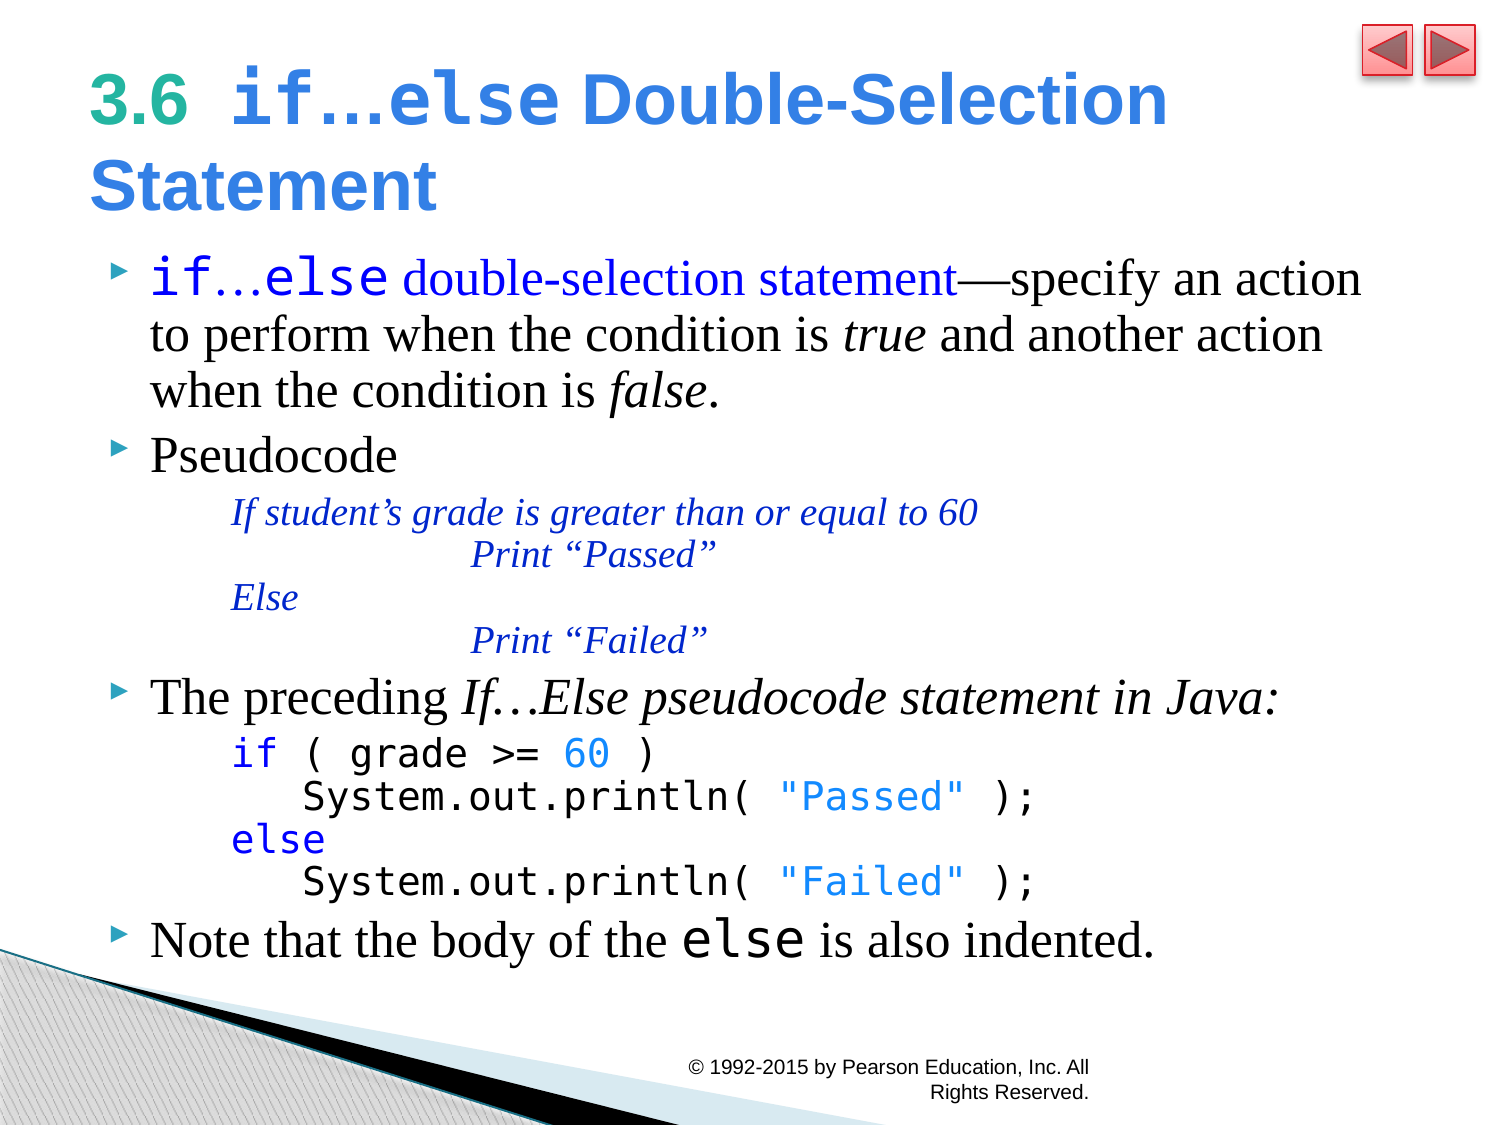

# 3.6  if…else Double-Selection Statement
if…else double-selection statement—specify an action to perform when the condition is true and another action when the condition is false.
Pseudocode
	If student’s grade is greater than or equal to 60
	         Print “Passed”
Else
	         Print “Failed”
The preceding If…Else pseudocode statement in Java:
	if ( grade >= 60 )
   System.out.println( "Passed" );
else
   System.out.println( "Failed" );
Note that the body of the else is also indented.
© 1992-2015 by Pearson Education, Inc. All Rights Reserved.